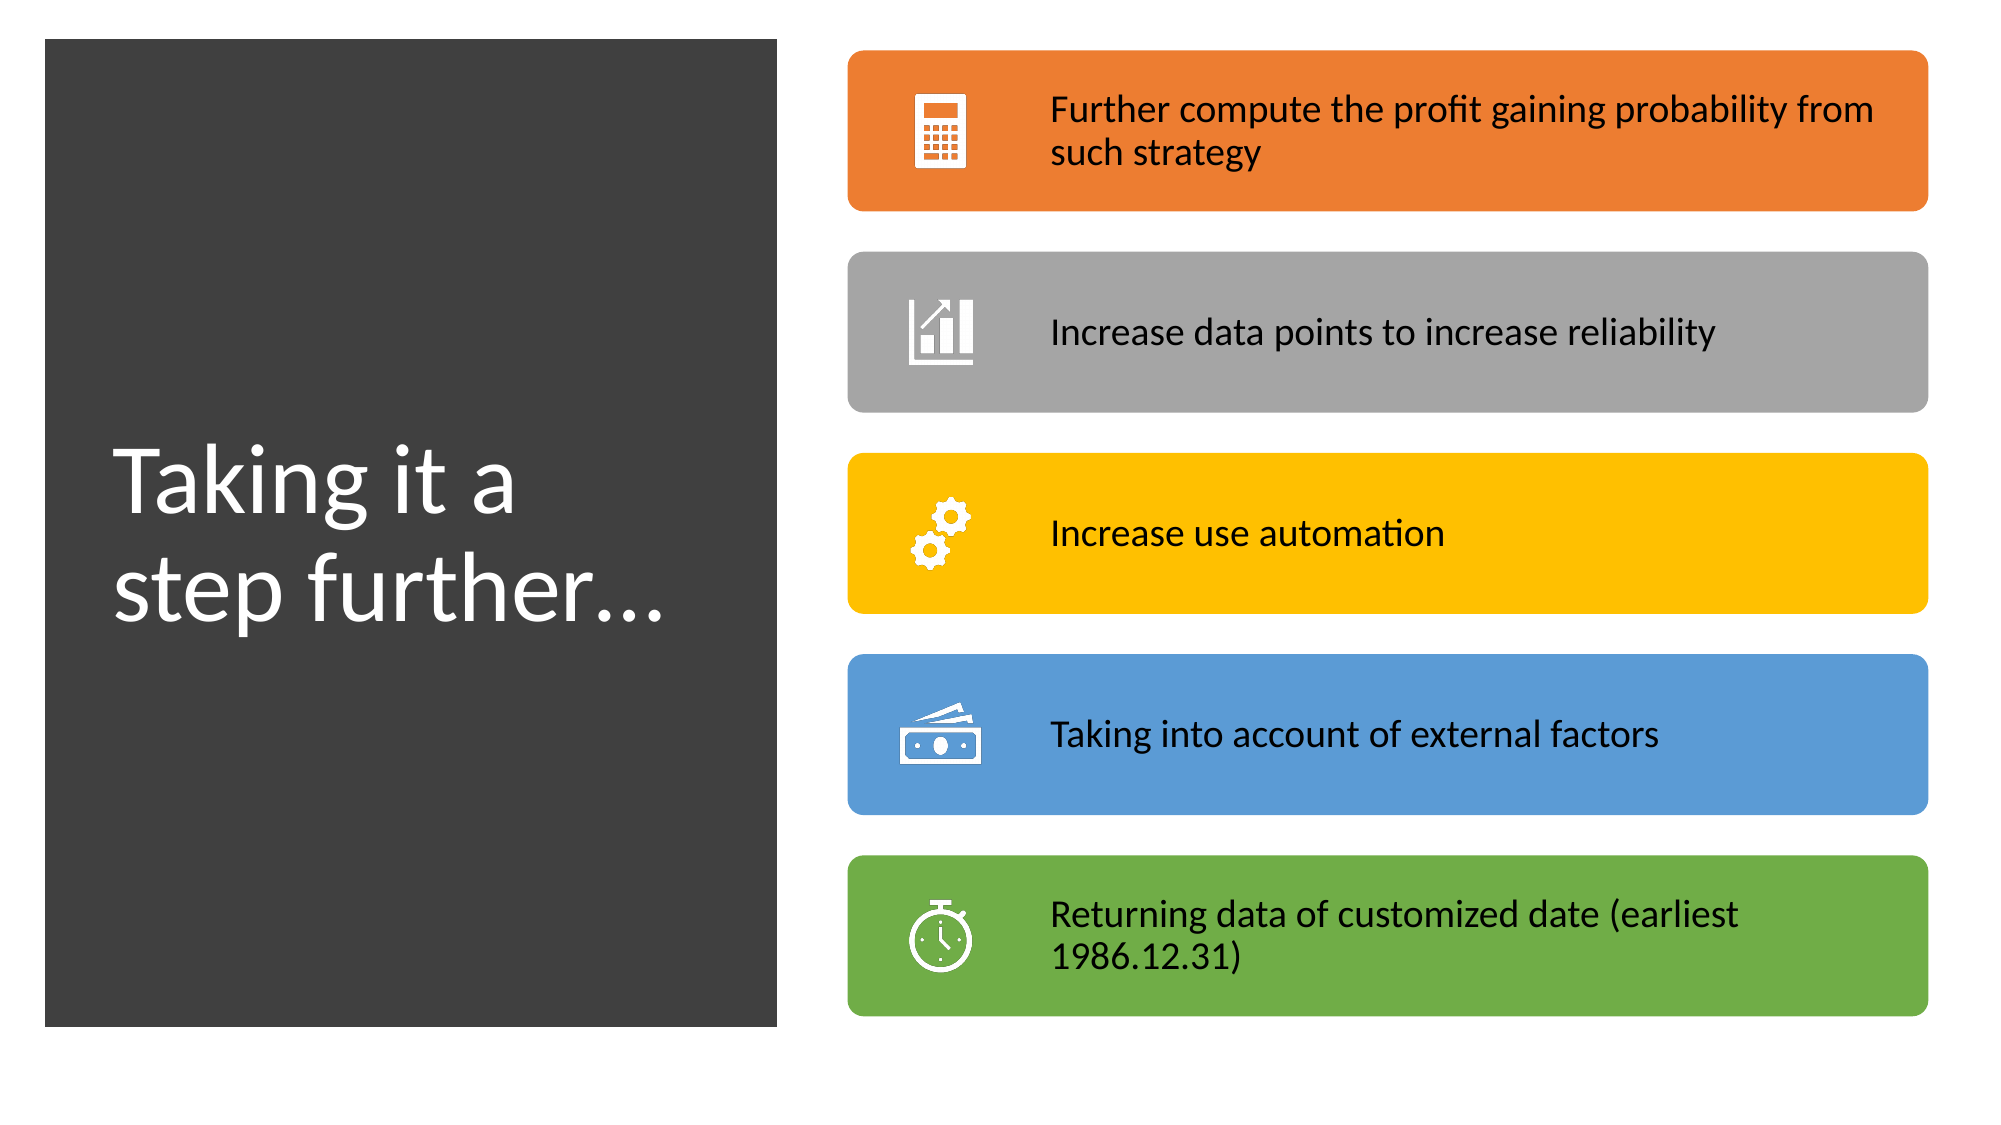

Further compute the profit gaining probability from such strategy
Increase data points to increase reliability
Increase use automation
Taking into account of external factors
Returning data of customized date (earliest 1986.12.31)
# Taking it a step further…